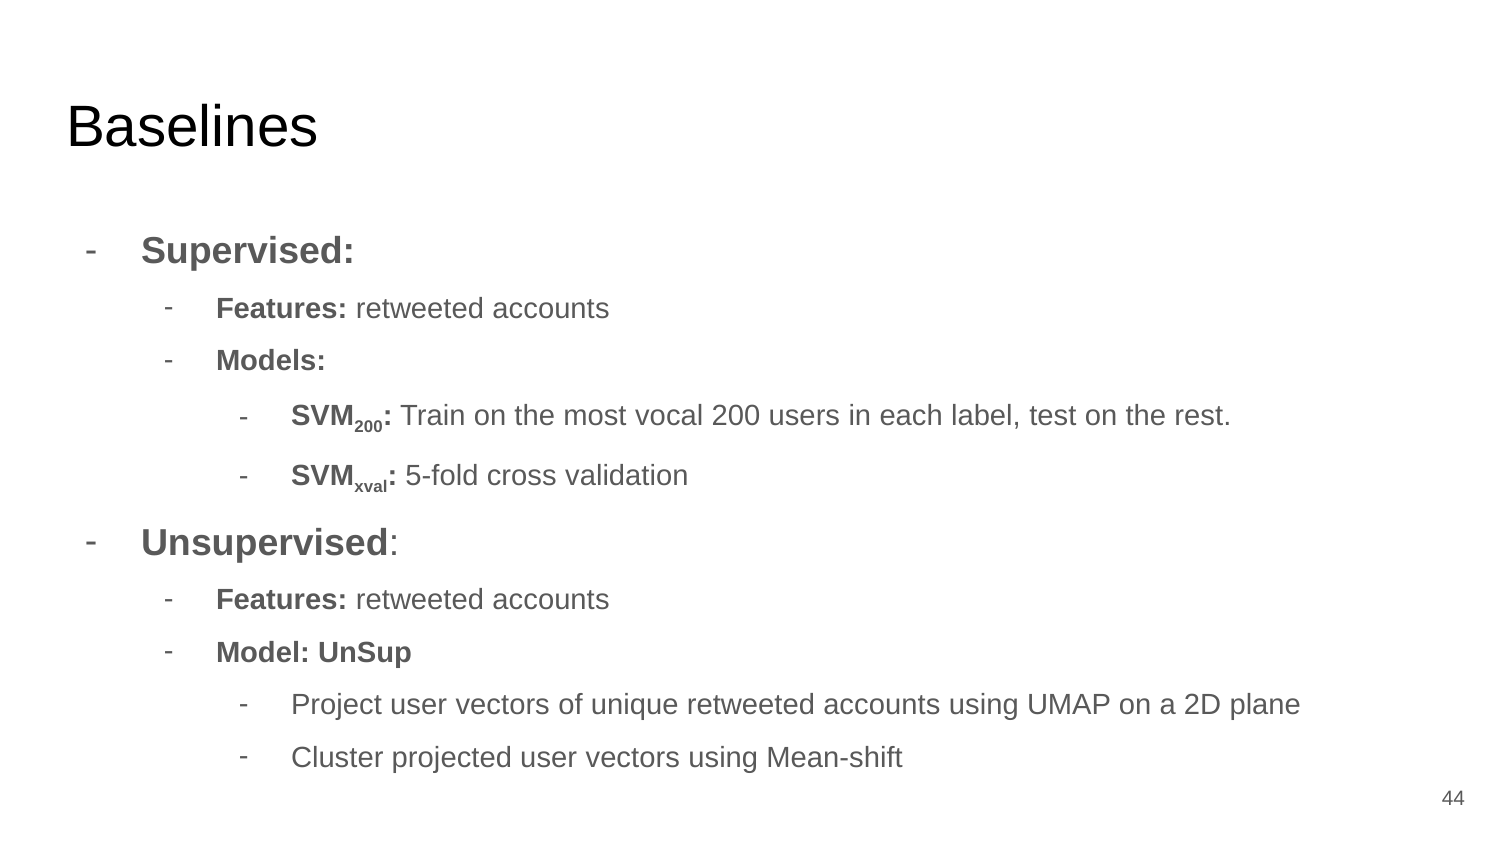

# Baselines
Supervised:
Features: retweeted accounts
Models:
SVM200: Train on the most vocal 200 users in each label, test on the rest.
SVMxval: 5-fold cross validation
Unsupervised:
Features: retweeted accounts
Model: UnSup
Project user vectors of unique retweeted accounts using UMAP on a 2D plane
Cluster projected user vectors using Mean-shift
44